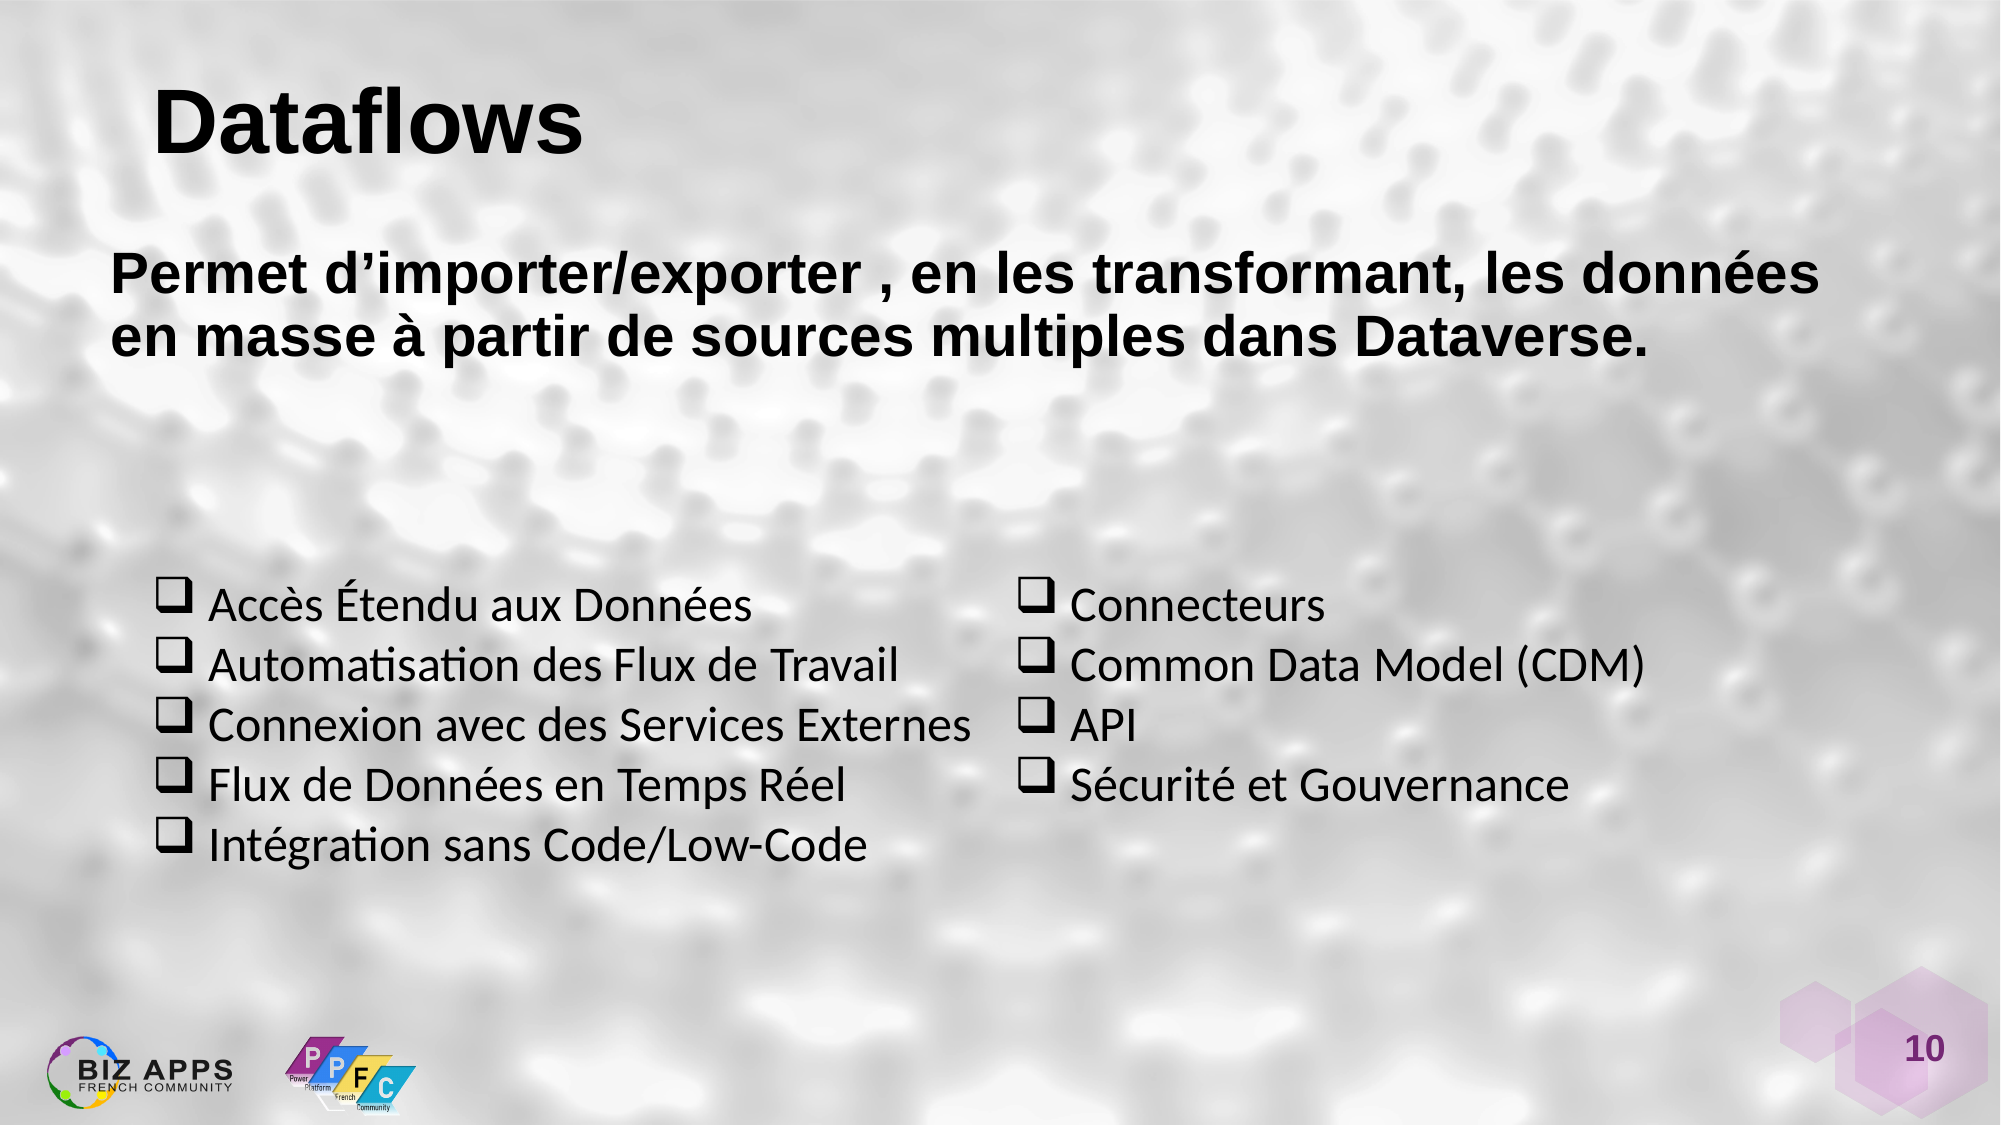

# Dataflows
Permet d’importer/exporter , en les transformant, les données en masse à partir de sources multiples dans Dataverse.
Accès Étendu aux Données
Automatisation des Flux de Travail
Connexion avec des Services Externes
Flux de Données en Temps Réel
Intégration sans Code/Low-Code
Connecteurs
Common Data Model (CDM)
API
Sécurité et Gouvernance
10